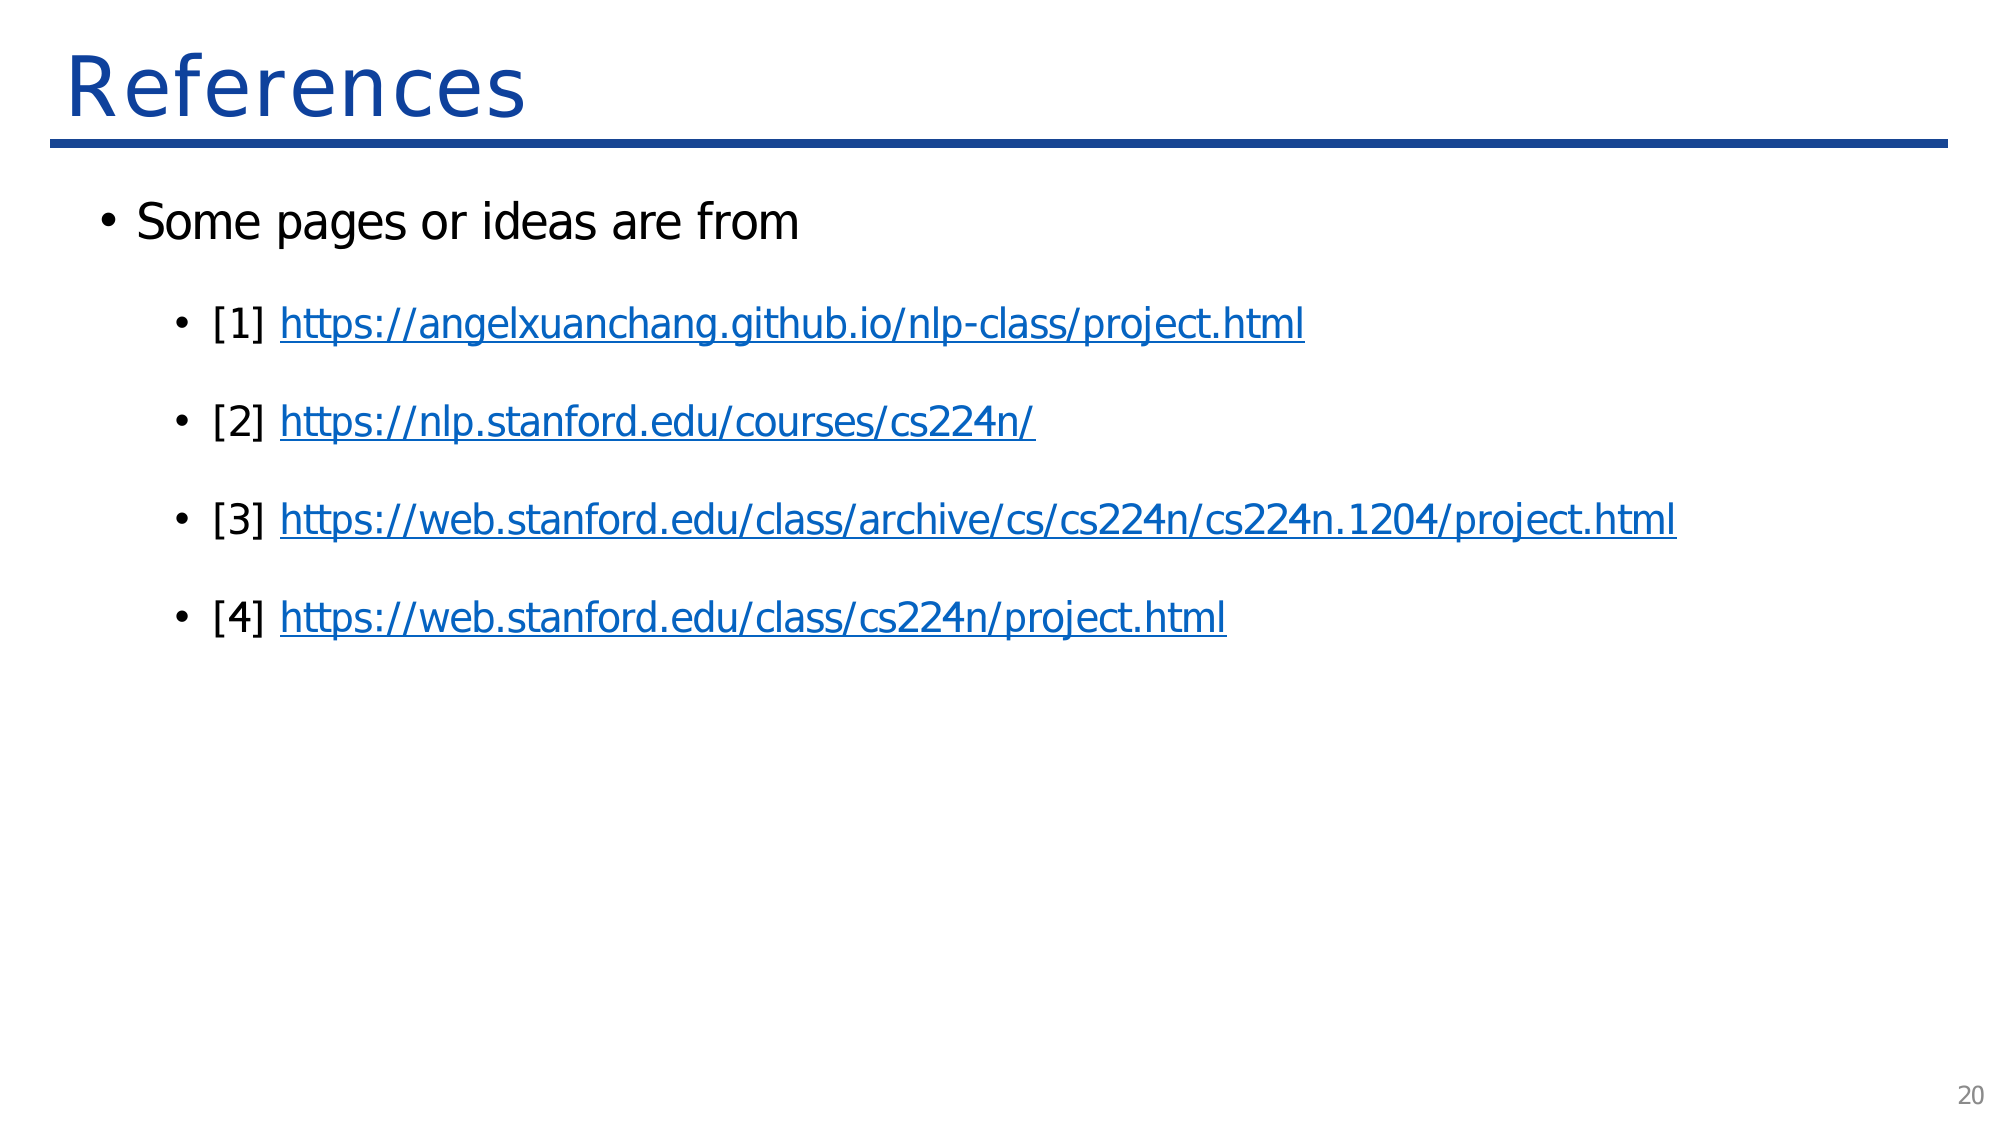

# References
Some pages or ideas are from
[1] https://angelxuanchang.github.io/nlp-class/project.html
[2] https://nlp.stanford.edu/courses/cs224n/
[3] https://web.stanford.edu/class/archive/cs/cs224n/cs224n.1204/project.html
[4] https://web.stanford.edu/class/cs224n/project.html

20